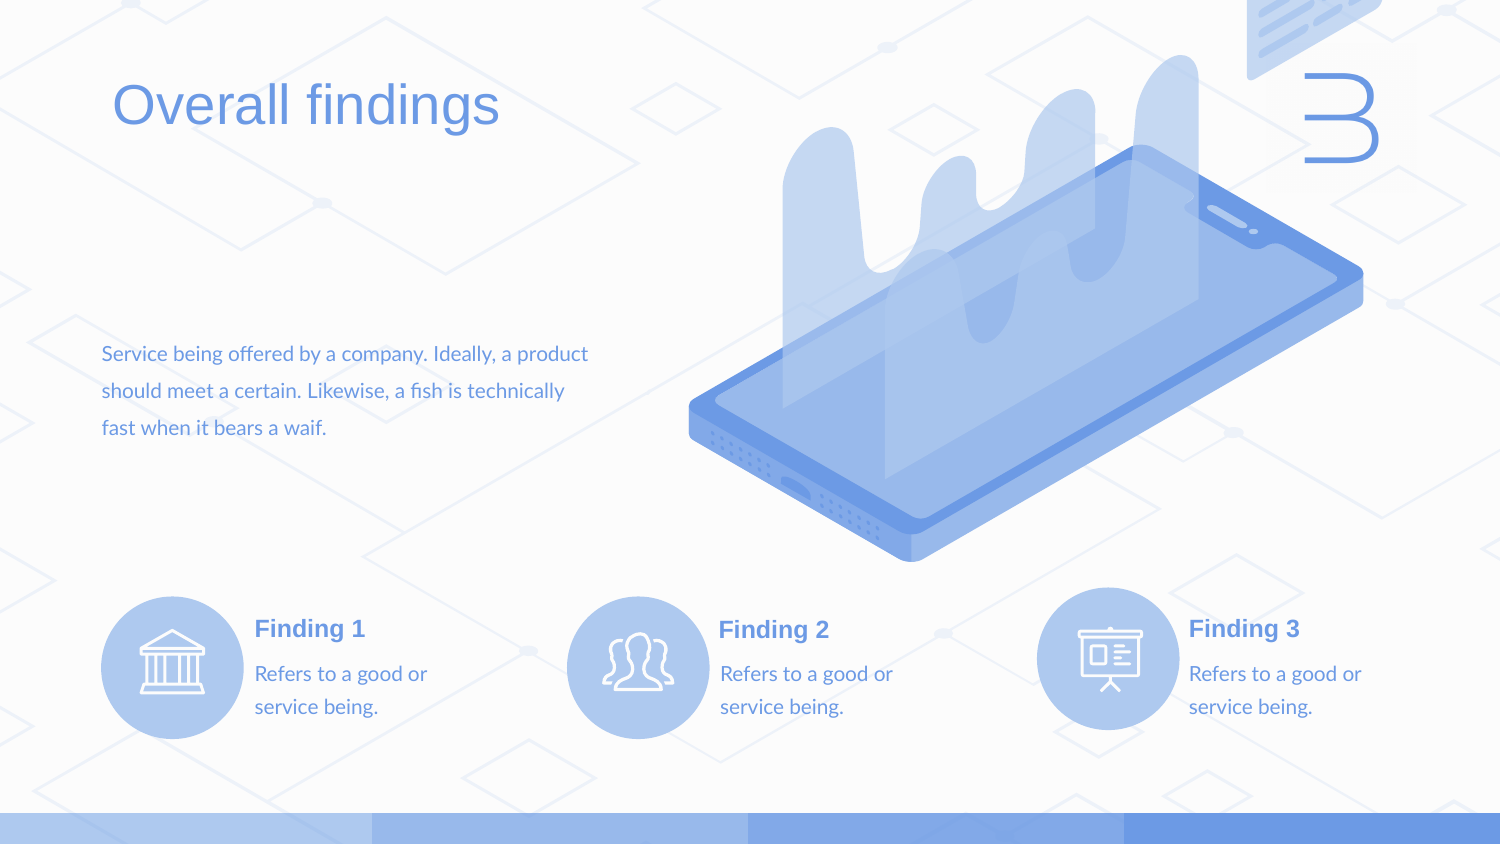

Overall findings
Service being offered by a company. Ideally, a product should meet a certain. Likewise, a fish is technically fast when it bears a waif.

Finding 1
Finding 3
Finding 2
Refers to a good or service being.
Refers to a good or service being.
Refers to a good or service being.